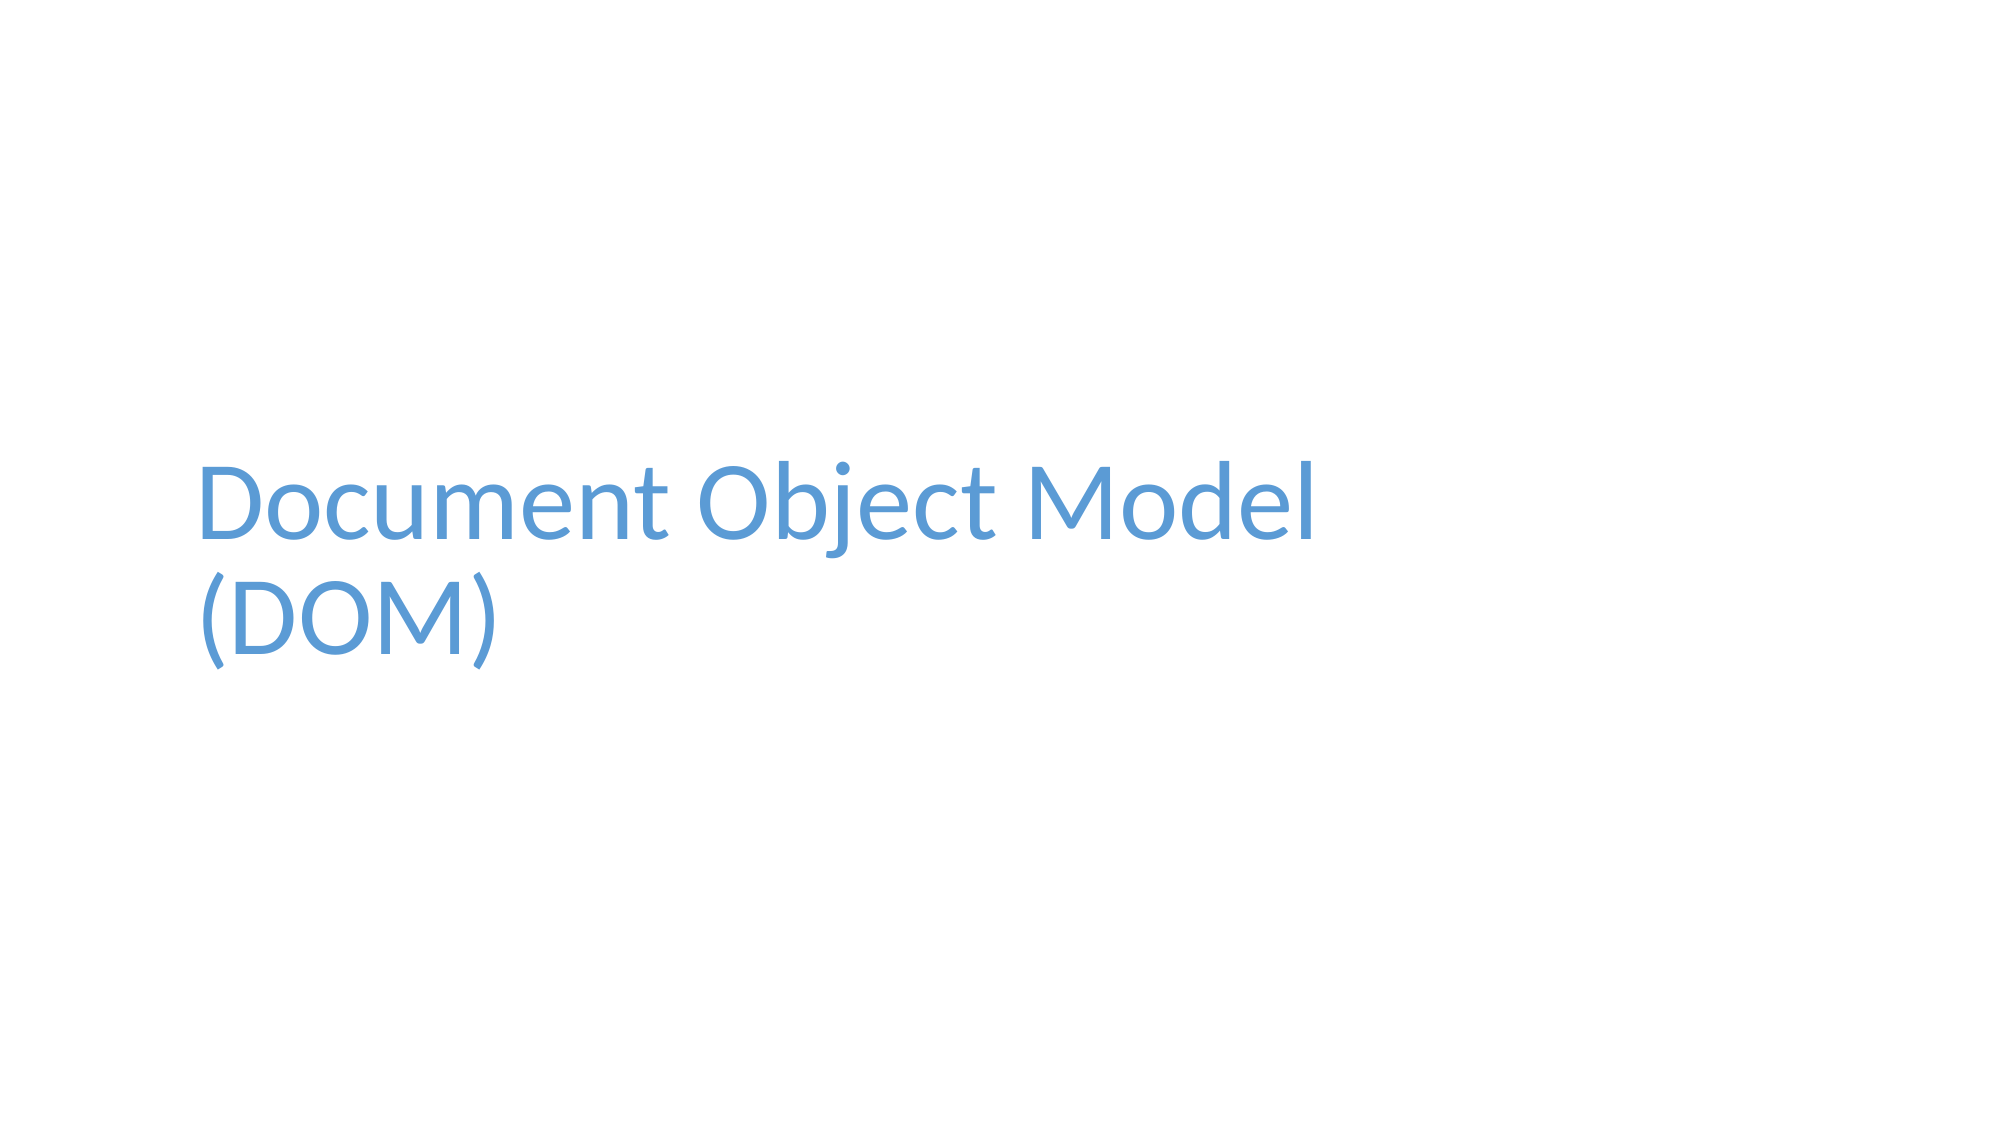

SQA
# Document Object Model (DOM)
15